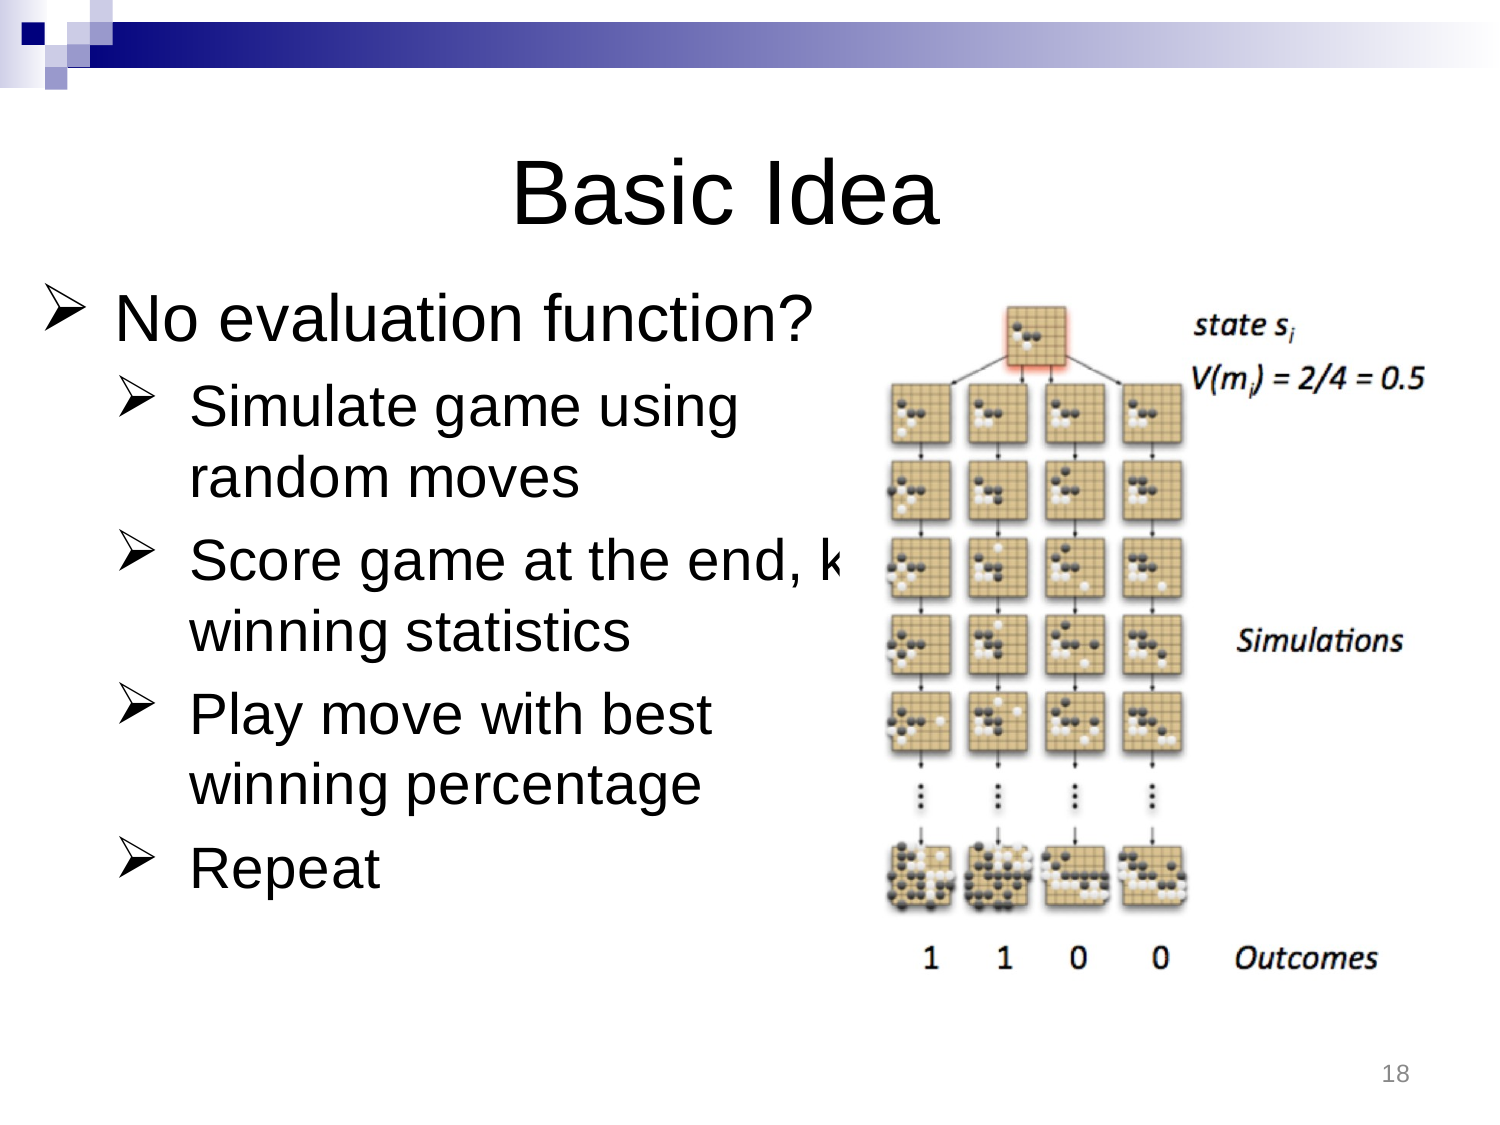

# Basic Idea

No evaluation function?

Simulate game using random moves

Score game at the end, keep winning statistics

Play move with best winning percentage

Repeat
18